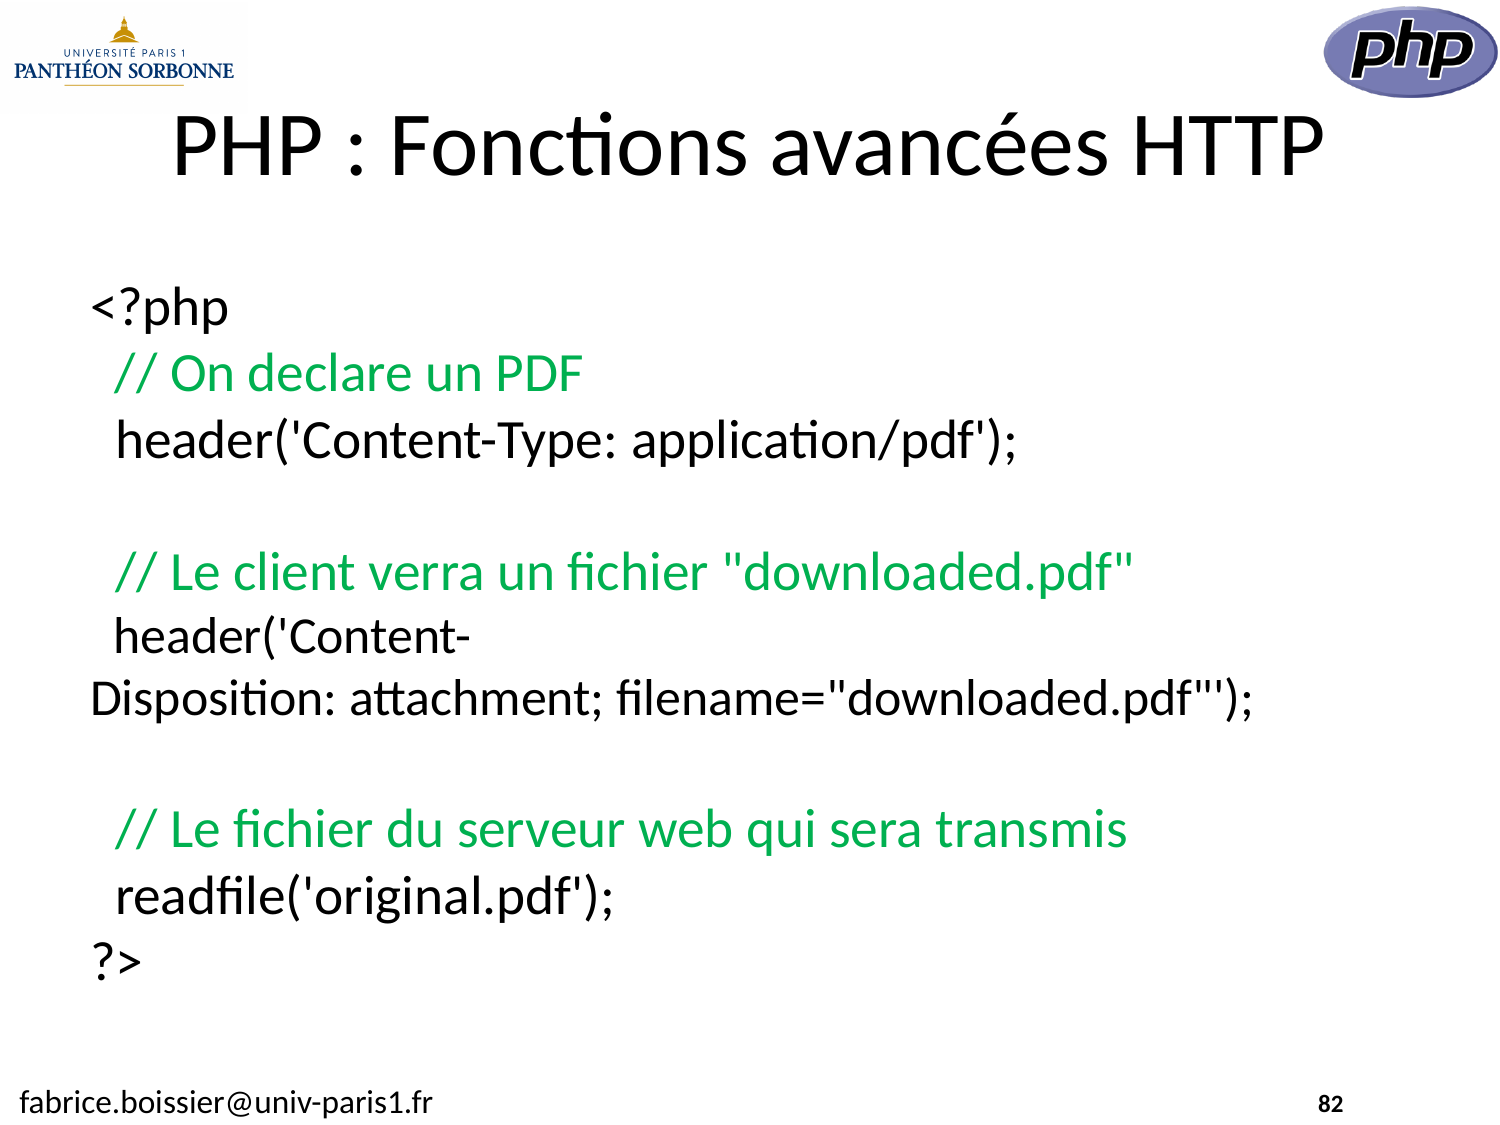

# PHP : Fonctions avancées HTTP
<?php
  // On declare un PDF
  header('Content-Type: application/pdf');
  // Le client verra un fichier "downloaded.pdf"
  header('Content-Disposition: attachment; filename="downloaded.pdf"');
  // Le fichier du serveur web qui sera transmis
  readfile('original.pdf');
?>
82